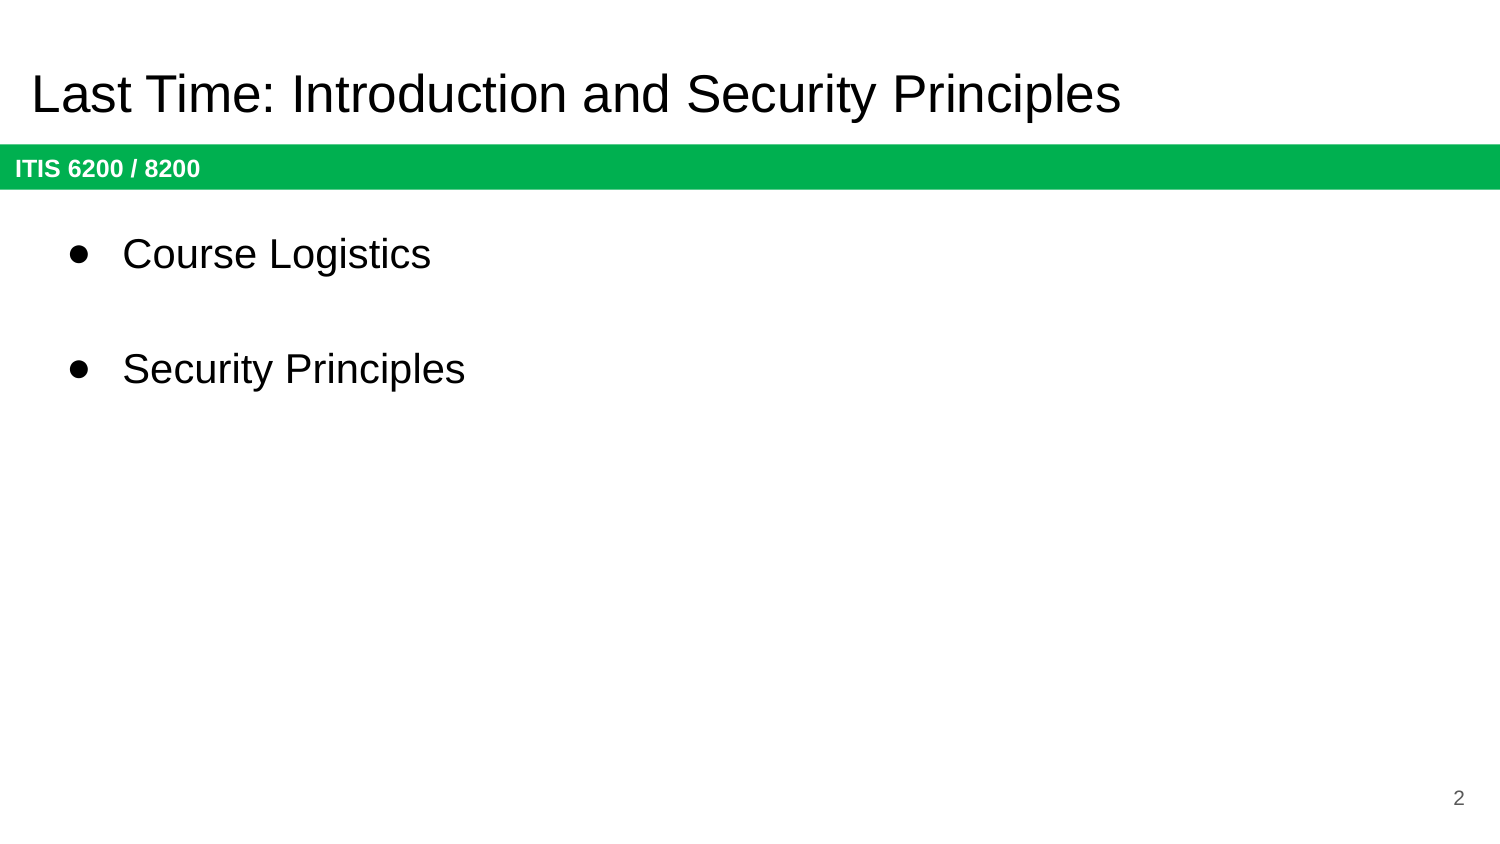

# Last Time: Introduction and Security Principles
Course Logistics

Security Principles
2